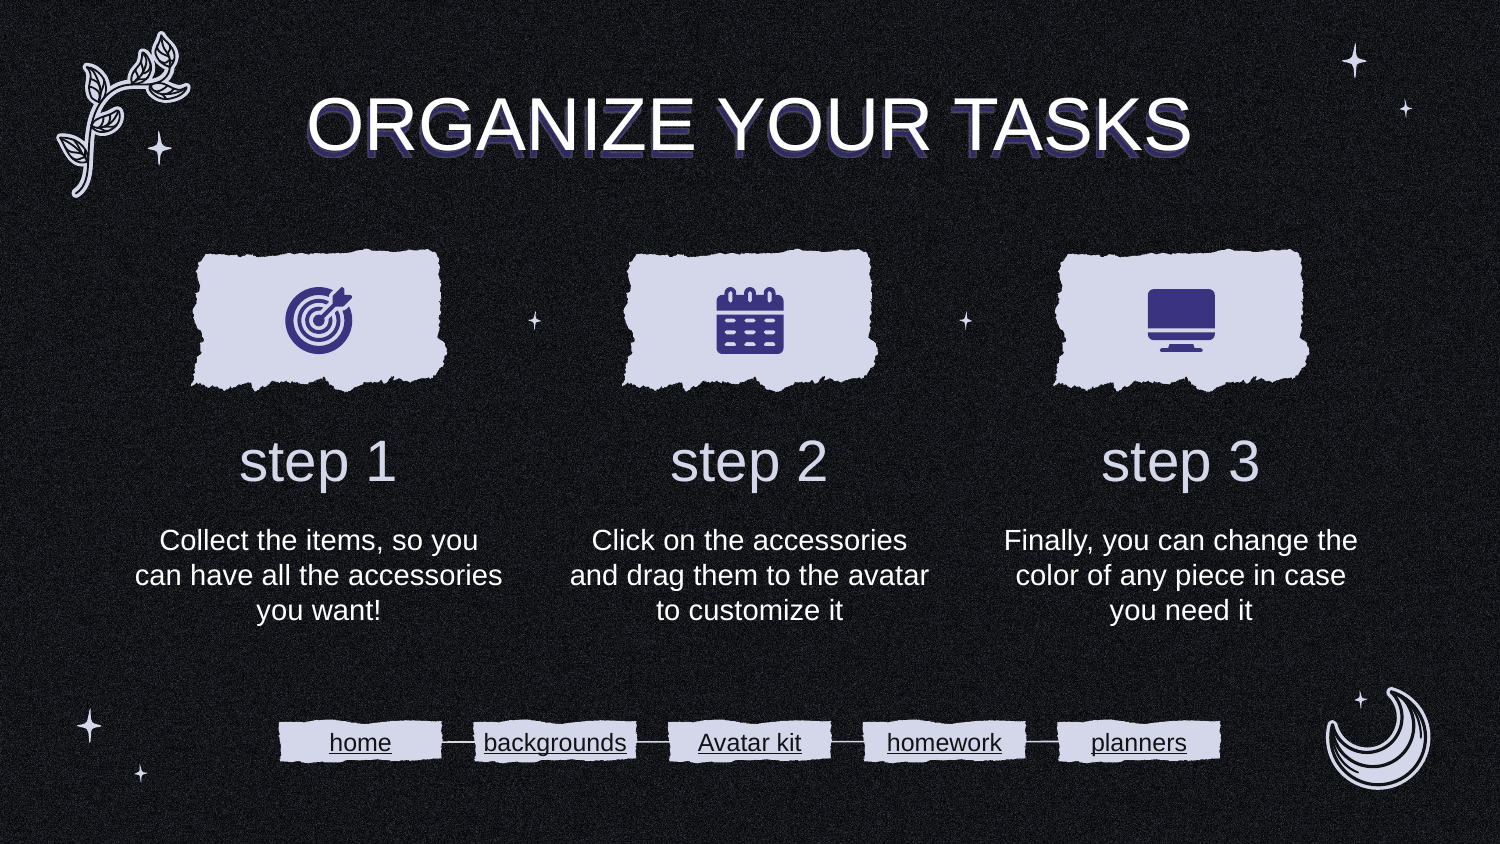

# ORGANIZE YOUR TASKS

step 1
step 2
step 3
Collect the items, so you can have all the accessories you want!
Click on the accessories and drag them to the avatar to customize it
Finally, you can change the color of any piece in case you need it

home
backgrounds
Avatar kit
homework
planners